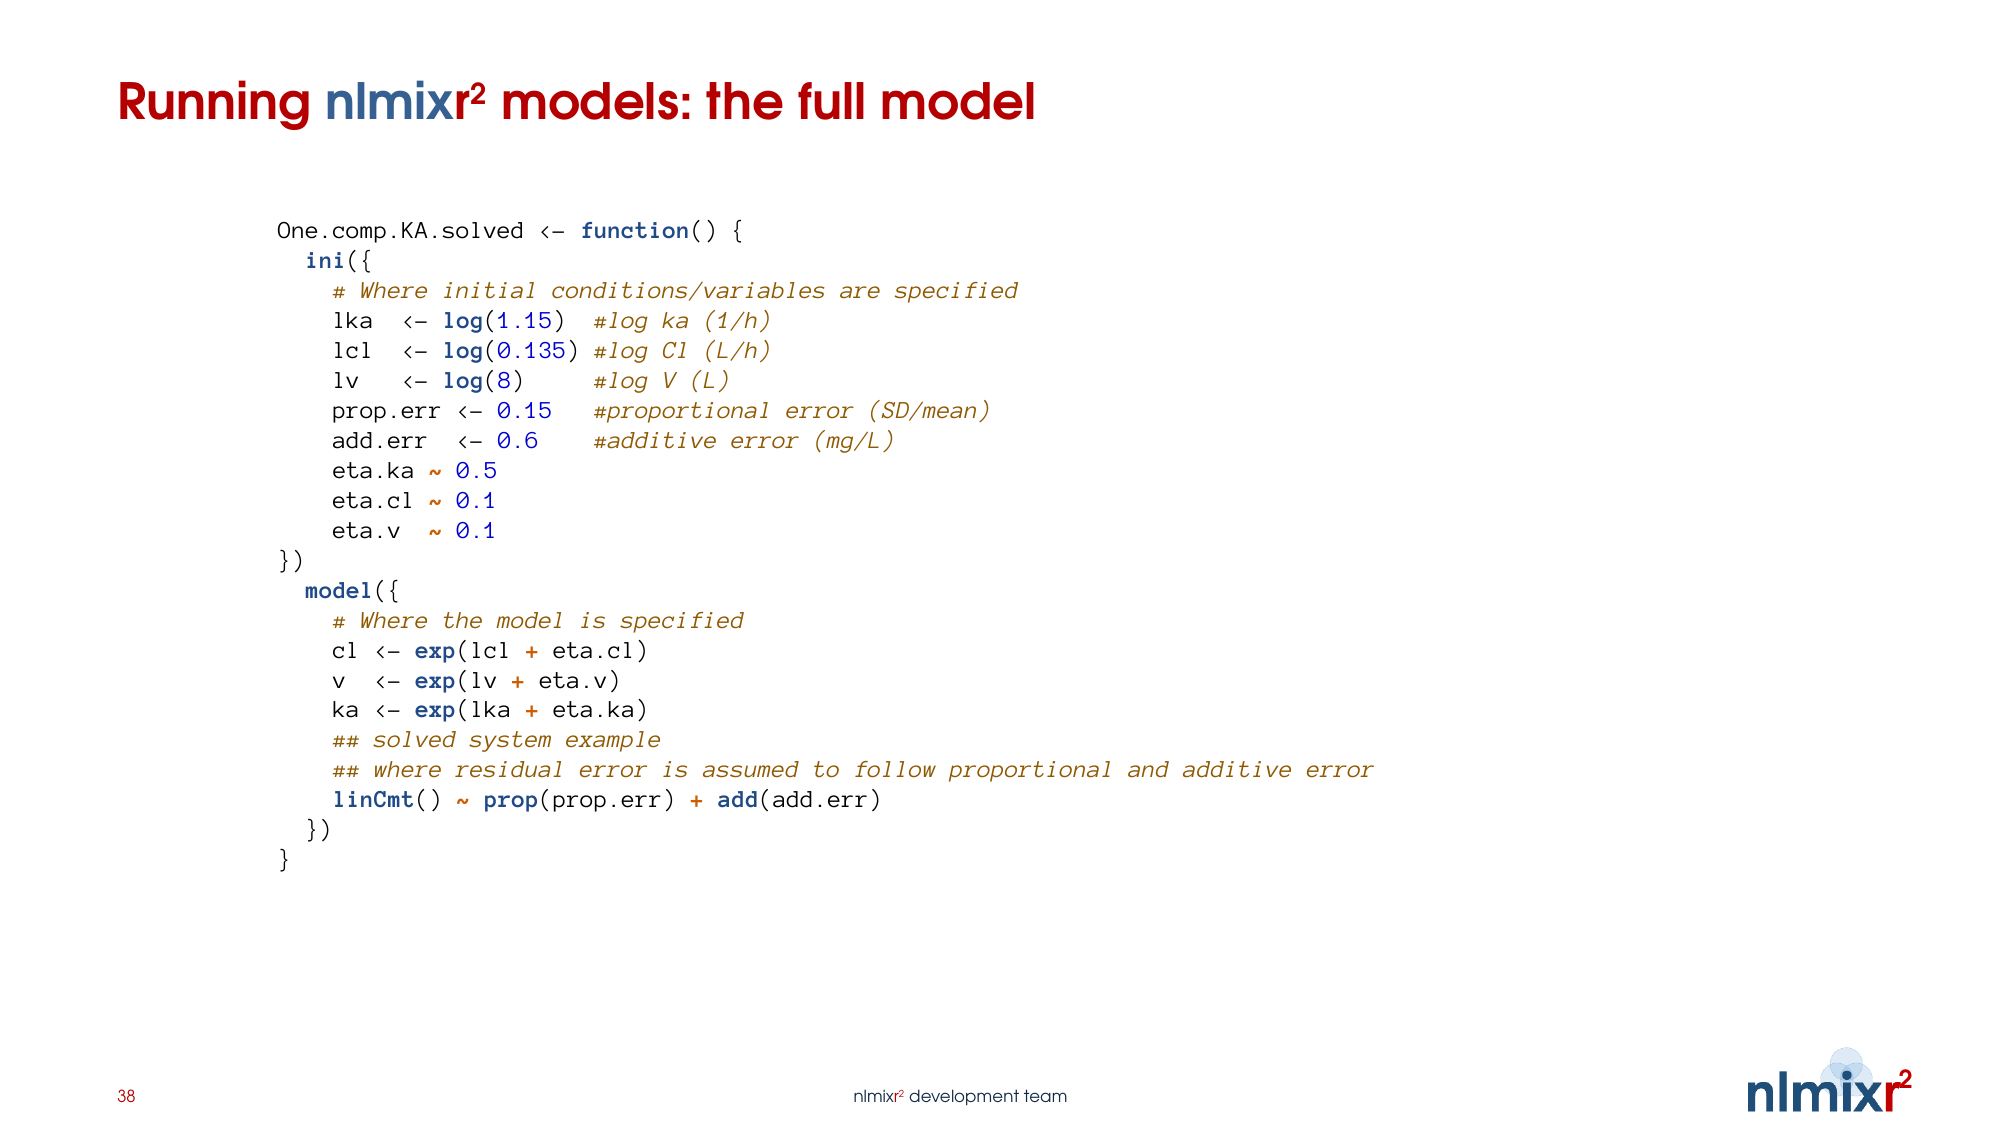

# Running nlmixr2 models: the full model
One.comp.KA.solved <- function() {
  ini({
    # Where initial conditions/variables are specified
    lka  <- log(1.15)  #log ka (1/h)
    lcl  <- log(0.135) #log Cl (L/h)
    lv   <- log(8)     #log V (L)
    prop.err <- 0.15   #proportional error (SD/mean)
    add.err  <- 0.6    #additive error (mg/L)
    eta.ka ~ 0.5
    eta.cl ~ 0.1
    eta.v  ~ 0.1
})
  model({
    # Where the model is specified
    cl <- exp(lcl + eta.cl)
    v  <- exp(lv + eta.v)
    ka <- exp(lka + eta.ka)
    ## solved system example
    ## where residual error is assumed to follow proportional and additive error
    linCmt() ~ prop(prop.err) + add(add.err)
  })
}
38
nlmixr2 development team